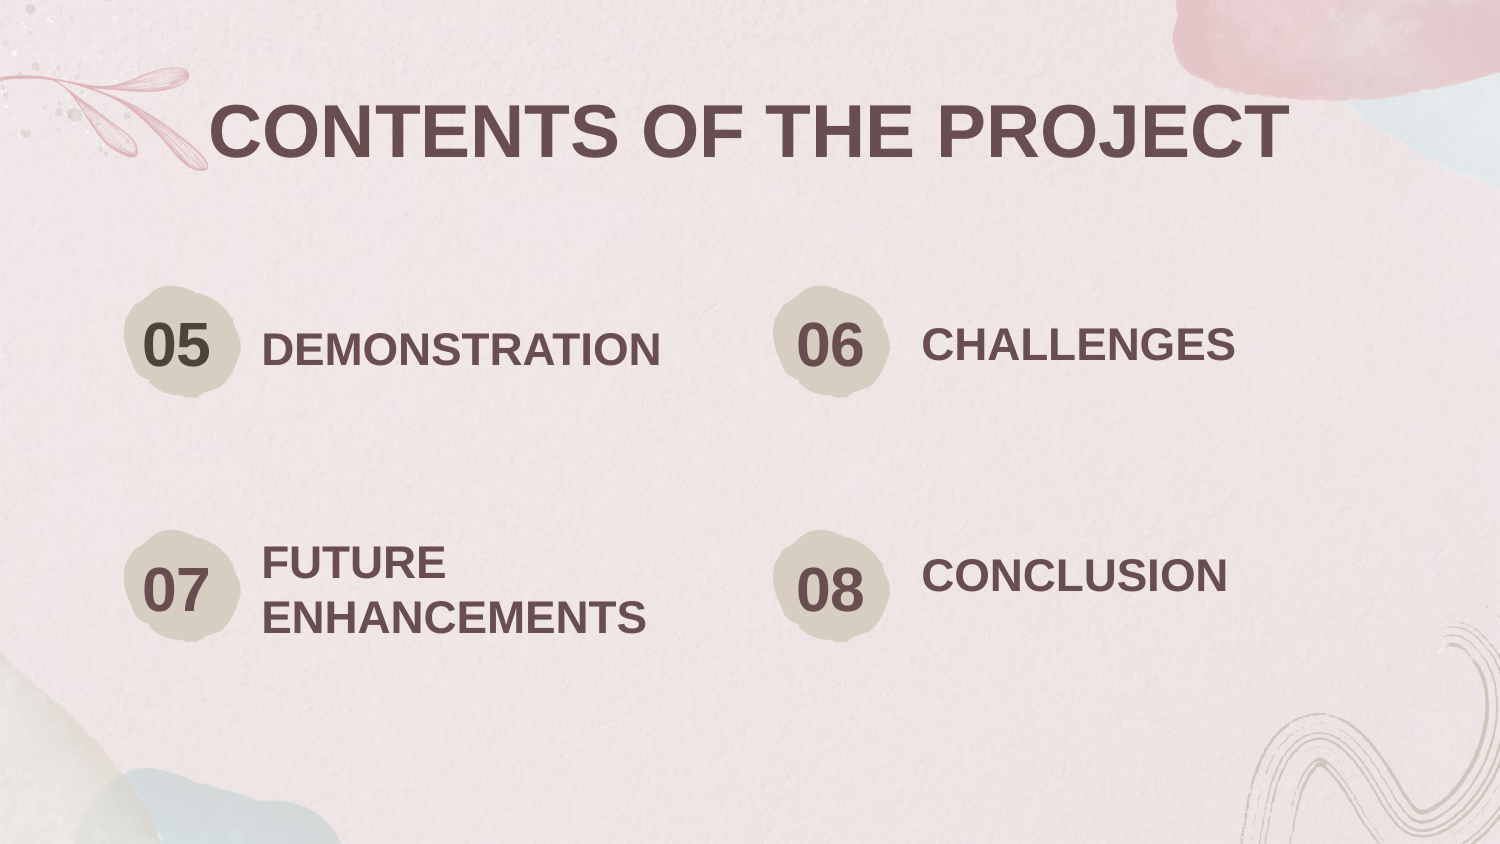

CONTENTS OF THE PROJECT

06
05
CHALLENGES
# DEMONSTRATION

CONCLUSION
07
08
FUTURE ENHANCEMENTS